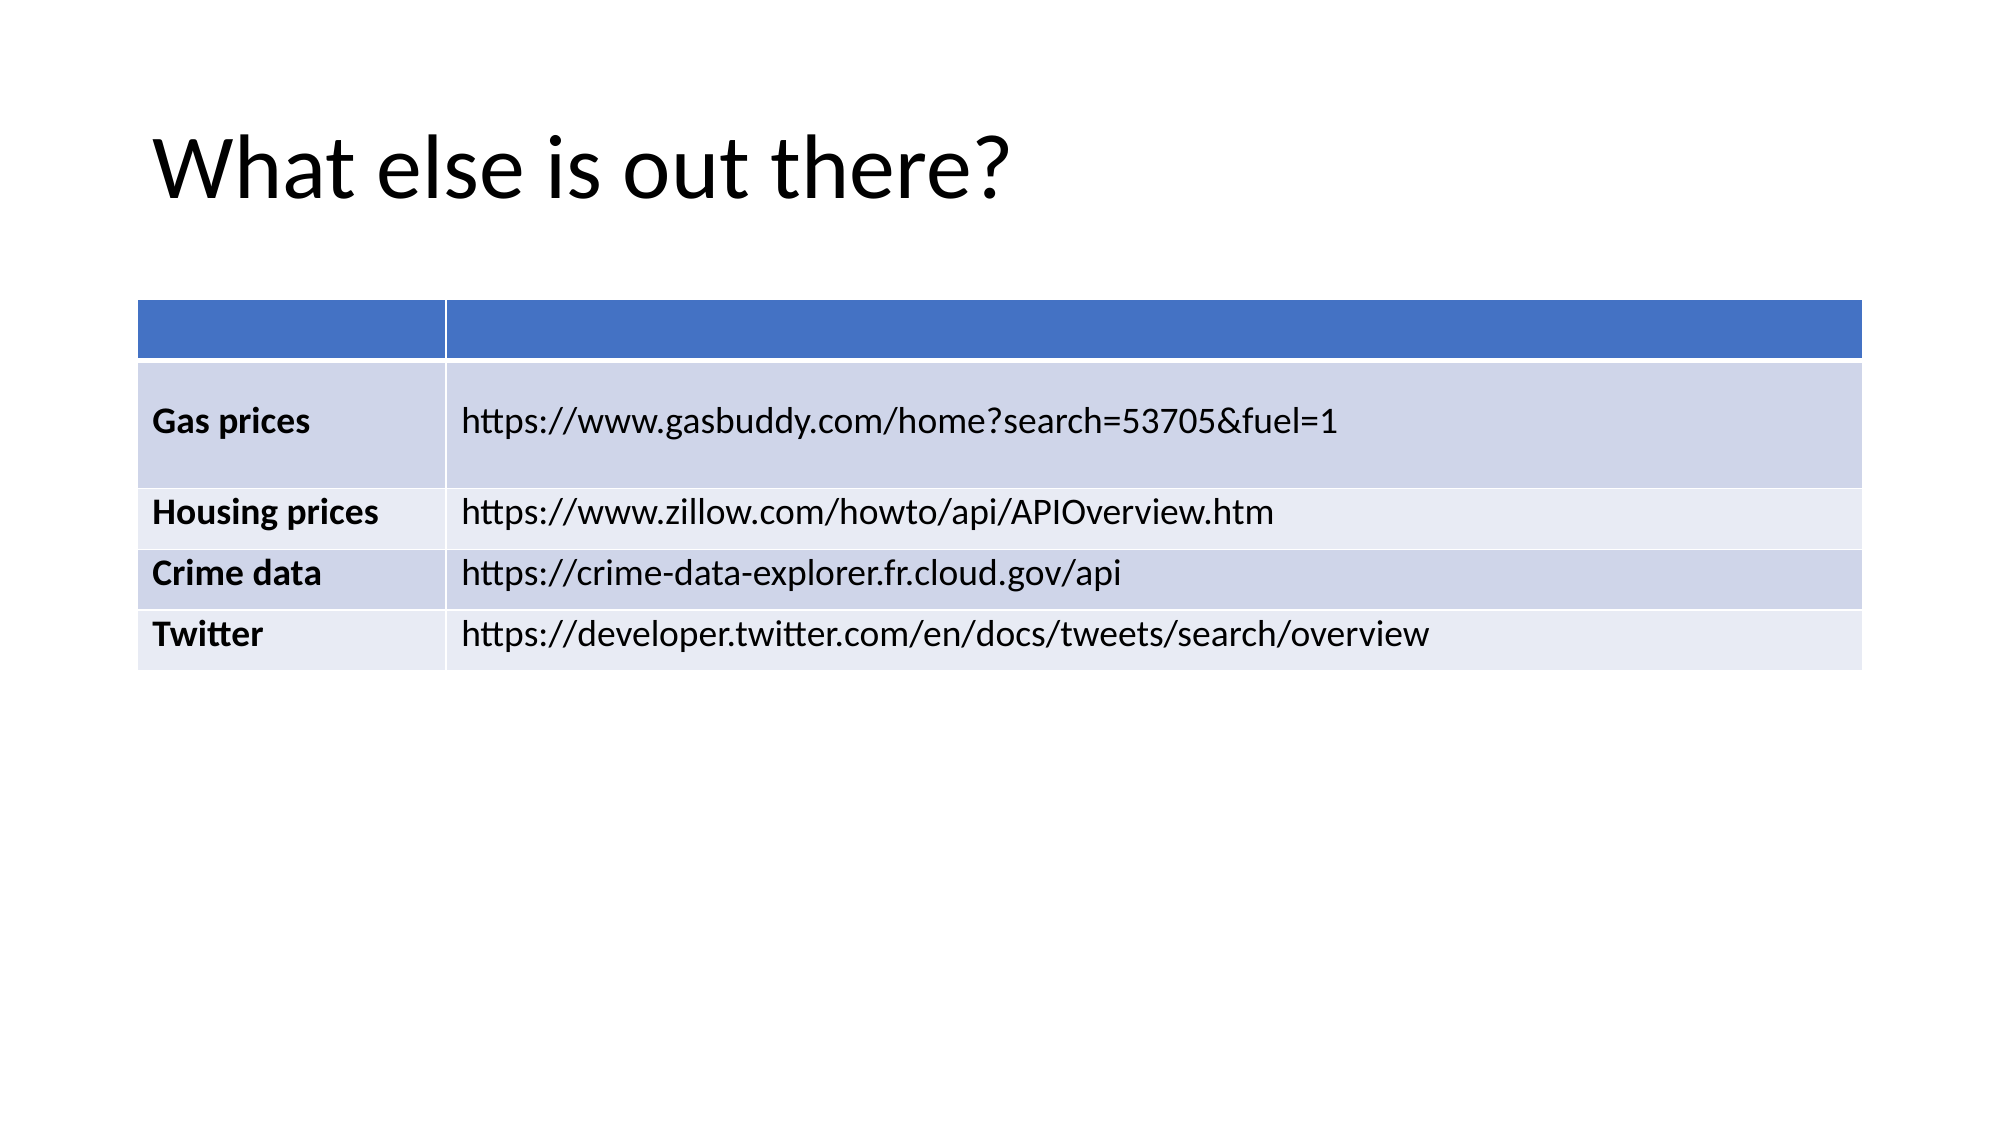

# What else is out there?
|  |  |
| --- | --- |
| Gas prices | https://www.gasbuddy.com/home?search=53705&fuel=1 |
| Housing prices | https://www.zillow.com/howto/api/APIOverview.htm |
| Crime data | https://crime-data-explorer.fr.cloud.gov/api |
| Twitter | https://developer.twitter.com/en/docs/tweets/search/overview |